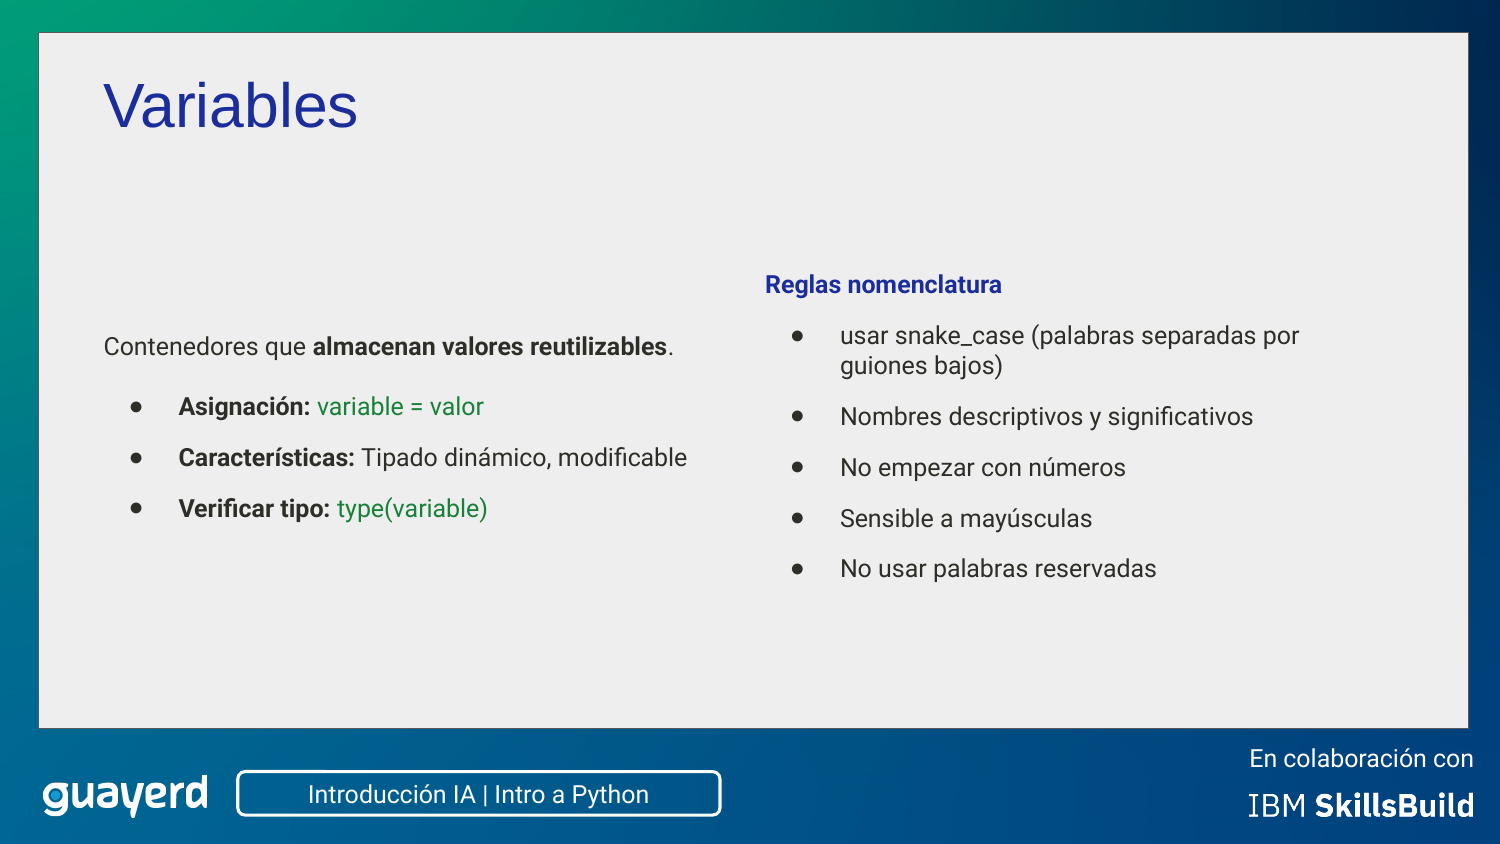

Variables
Reglas nomenclatura
usar snake_case (palabras separadas por guiones bajos)
Nombres descriptivos y significativos
No empezar con números
Sensible a mayúsculas
No usar palabras reservadas
Contenedores que almacenan valores reutilizables.

Asignación: variable = valor
Características: Tipado dinámico, modificable
Verificar tipo: type(variable)
Introducción IA | Intro a Python